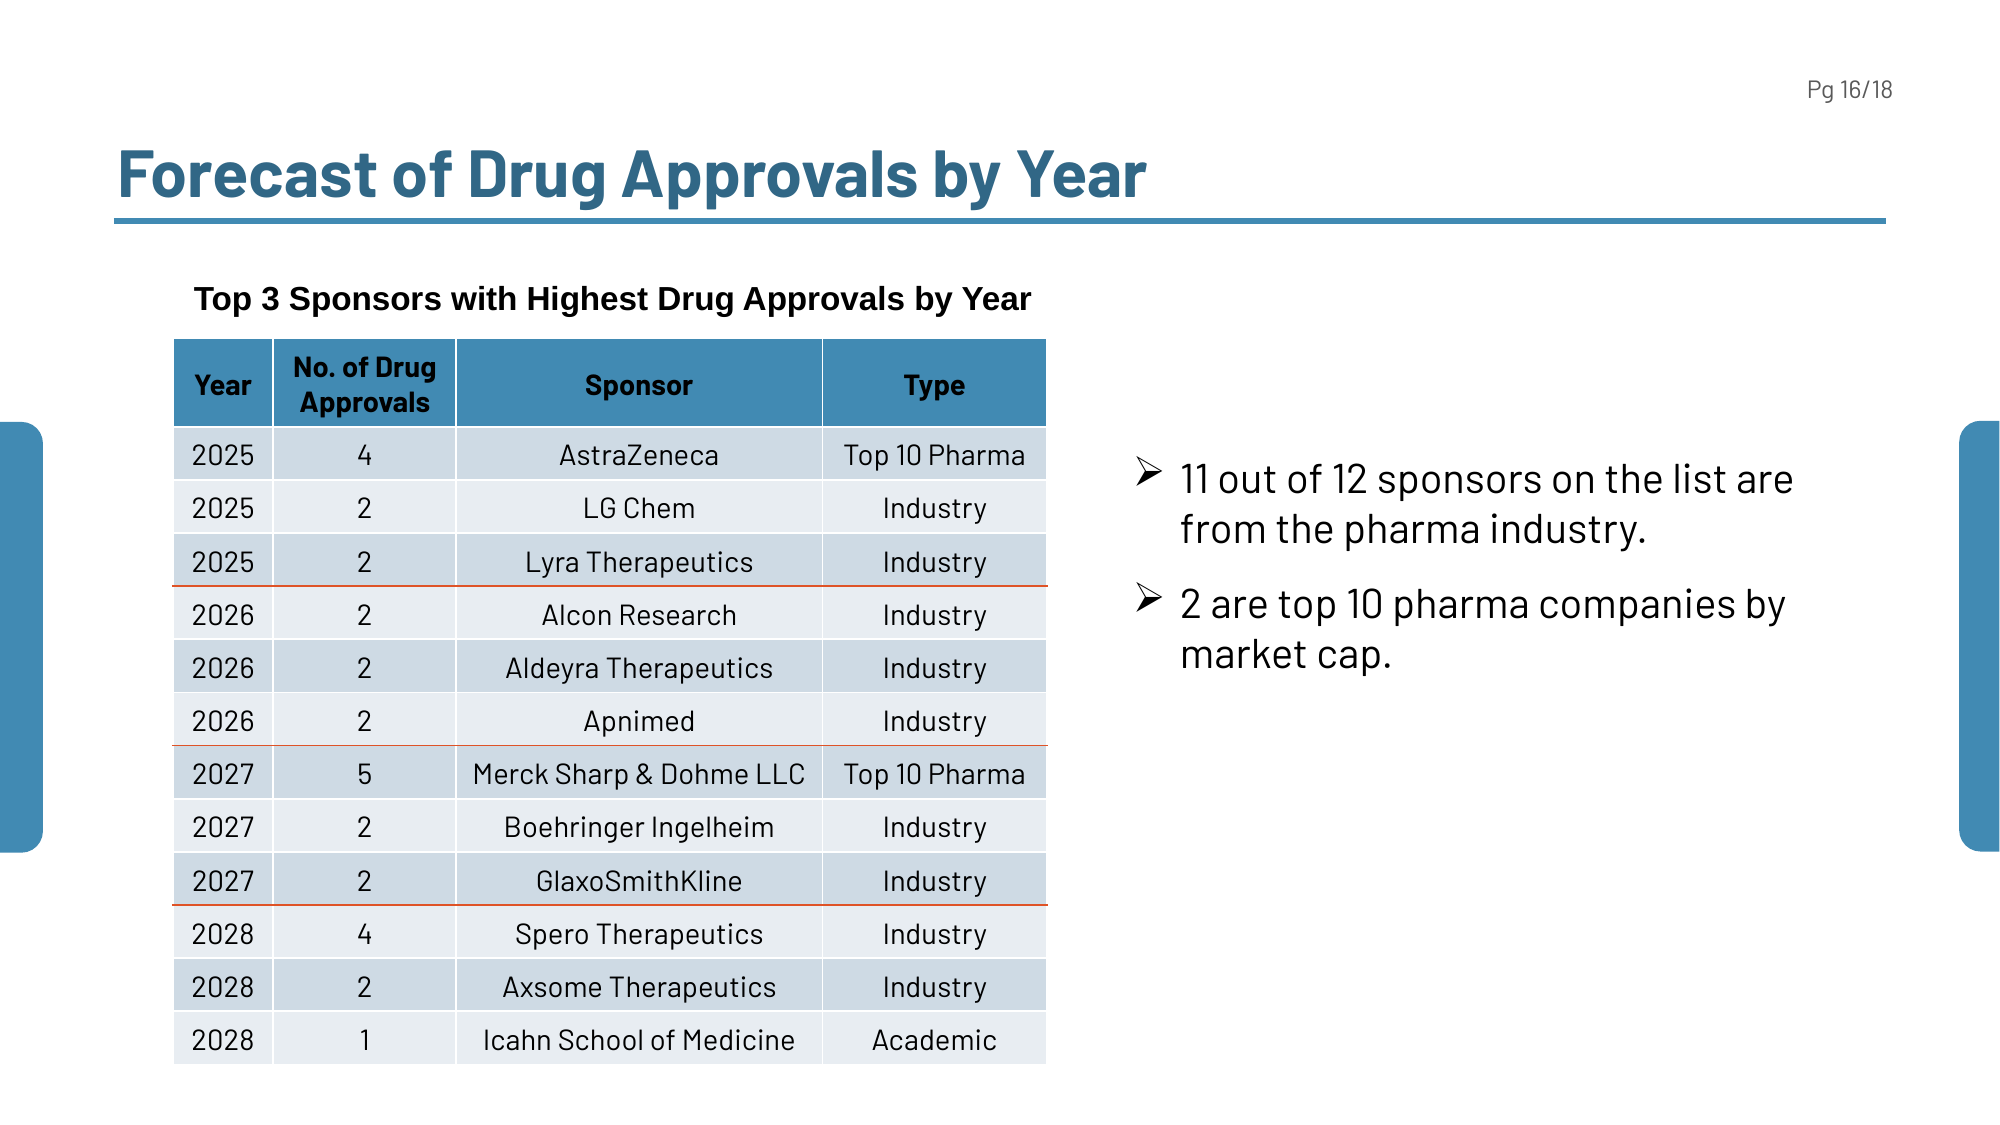

Forecast of Drug Approvals by Year
Top 3 Sponsors with Highest Drug Approvals by Year
| Year | No. of Drug Approvals | Sponsor | Type |
| --- | --- | --- | --- |
| 2025 | 4 | AstraZeneca | Top 10 Pharma |
| 2025 | 2 | LG Chem | Industry |
| 2025 | 2 | Lyra Therapeutics | Industry |
| 2026 | 2 | Alcon Research | Industry |
| 2026 | 2 | Aldeyra Therapeutics | Industry |
| 2026 | 2 | Apnimed | Industry |
| 2027 | 5 | Merck Sharp & Dohme LLC | Top 10 Pharma |
| 2027 | 2 | Boehringer Ingelheim | Industry |
| 2027 | 2 | GlaxoSmithKline | Industry |
| 2028 | 4 | Spero Therapeutics | Industry |
| 2028 | 2 | Axsome Therapeutics | Industry |
| 2028 | 1 | Icahn School of Medicine | Academic |
11 out of 12 sponsors on the list are from the pharma industry.
2 are top 10 pharma companies by market cap.